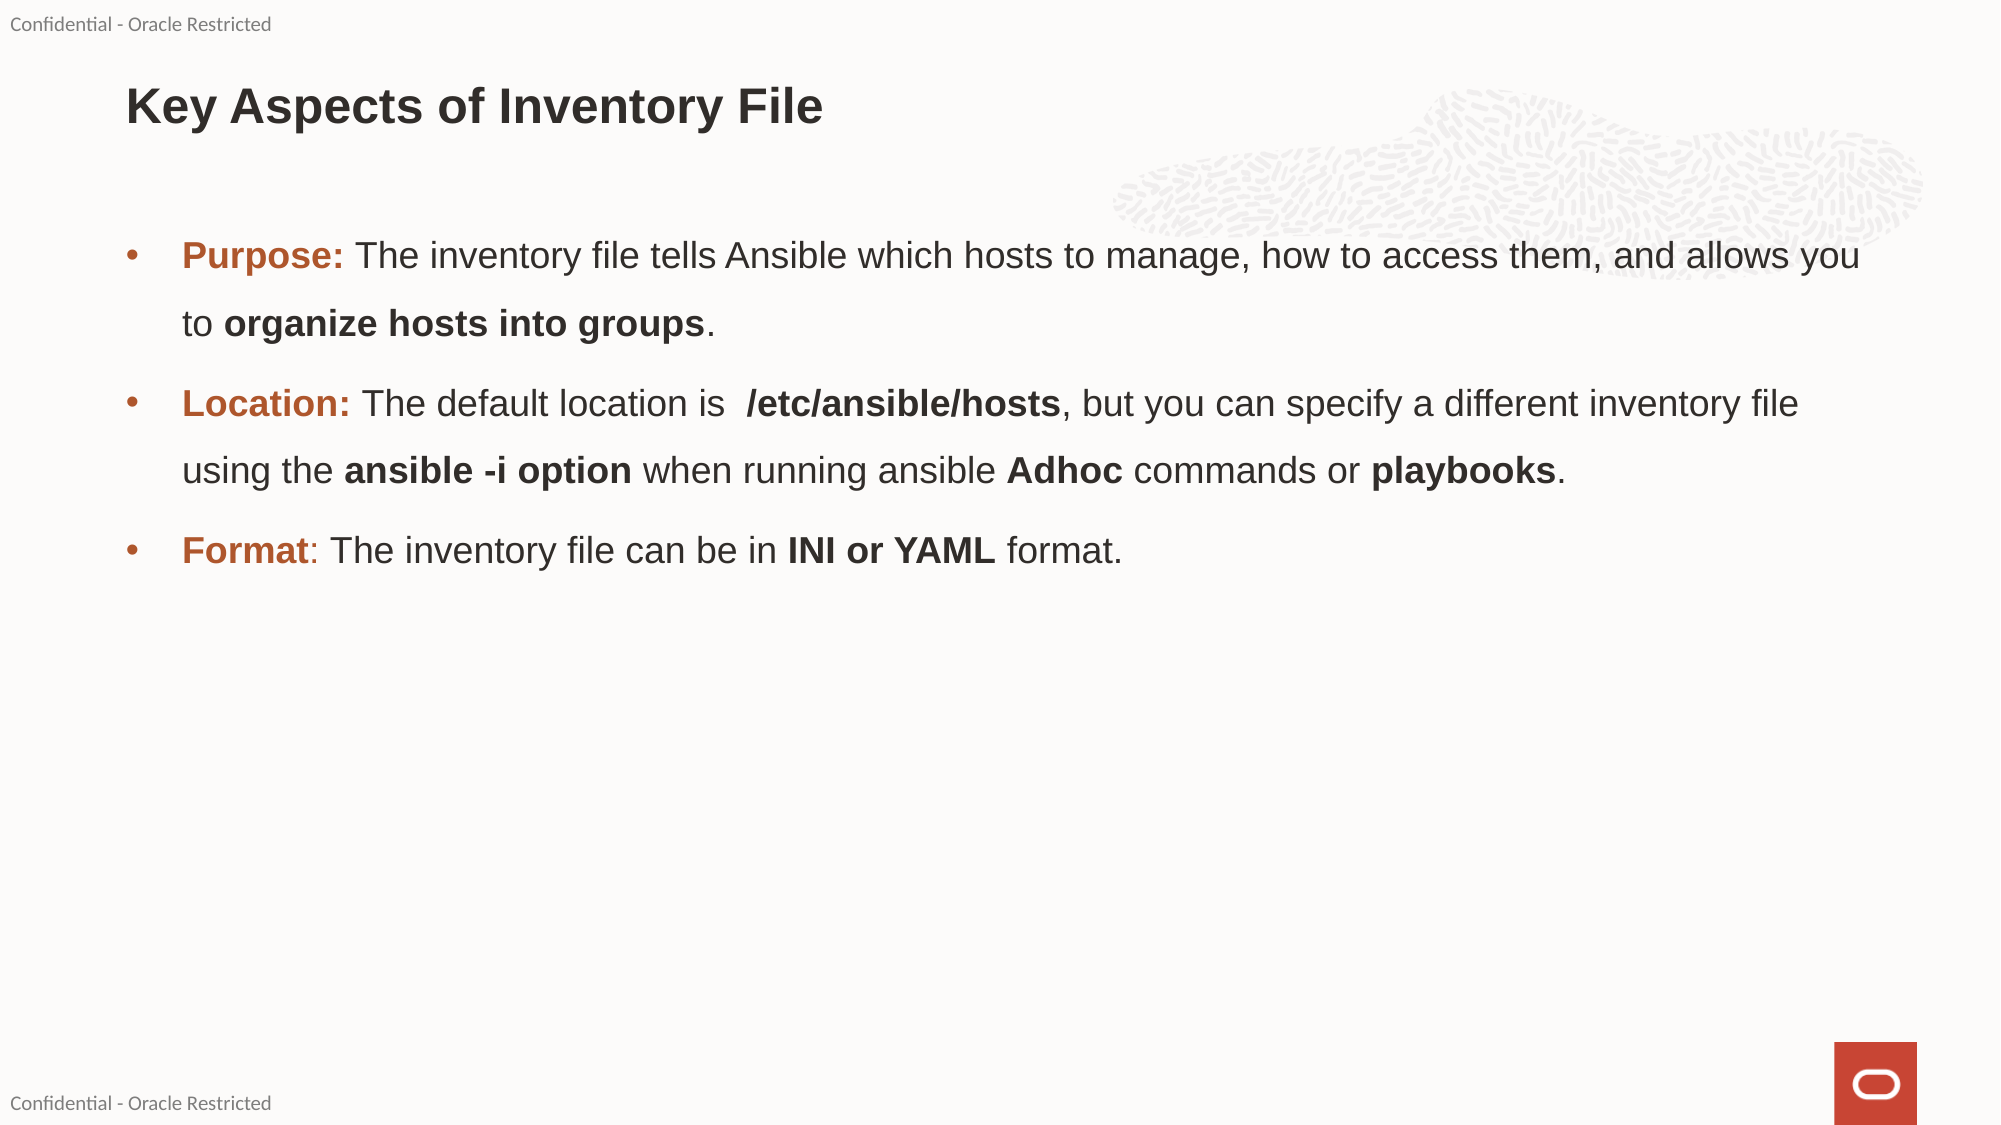

Key Aspects of Inventory File

Purpose: The inventory file tells Ansible which hosts to manage, how to access them, and allows you to organize hosts into groups.
Location: The default location is  /etc/ansible/hosts, but you can specify a different inventory file using the ansible -i option when running ansible Adhoc commands or playbooks.
Format: The inventory file can be in INI or YAML format.